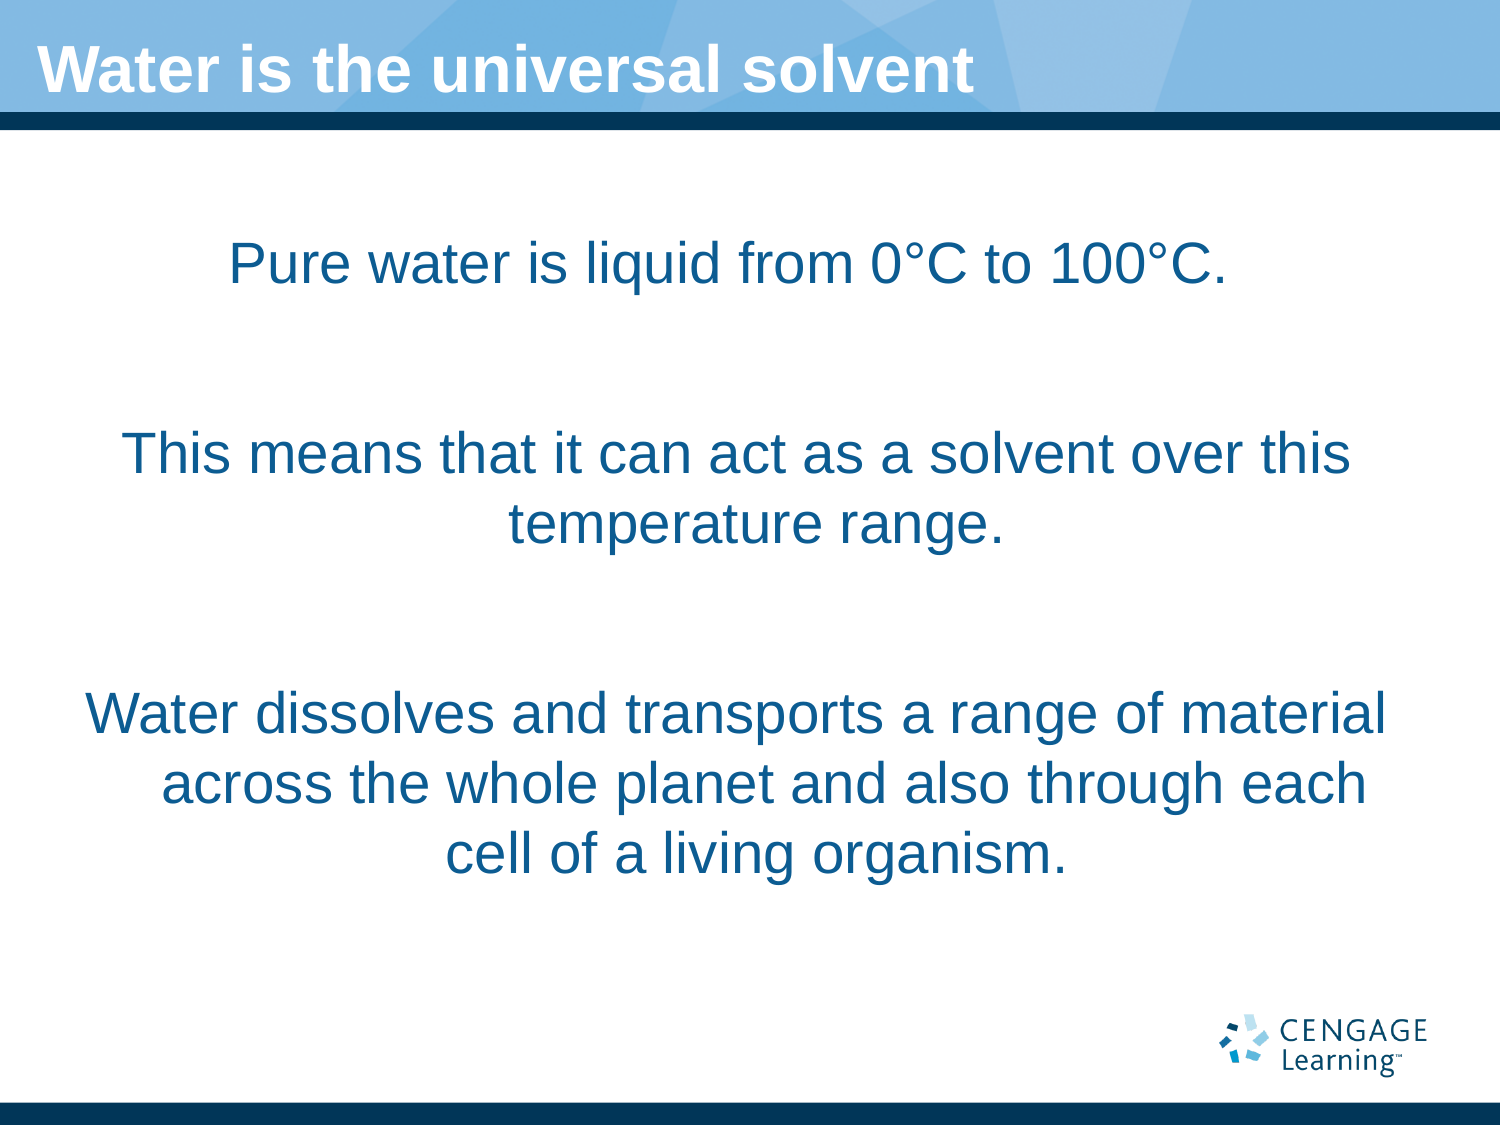

Water is the universal solvent
Pure water is liquid from 0°C to 100°C.

This means that it can act as a solvent over this temperature range.

Water dissolves and transports a range of material across the whole planet and also through each cell of a living organism.